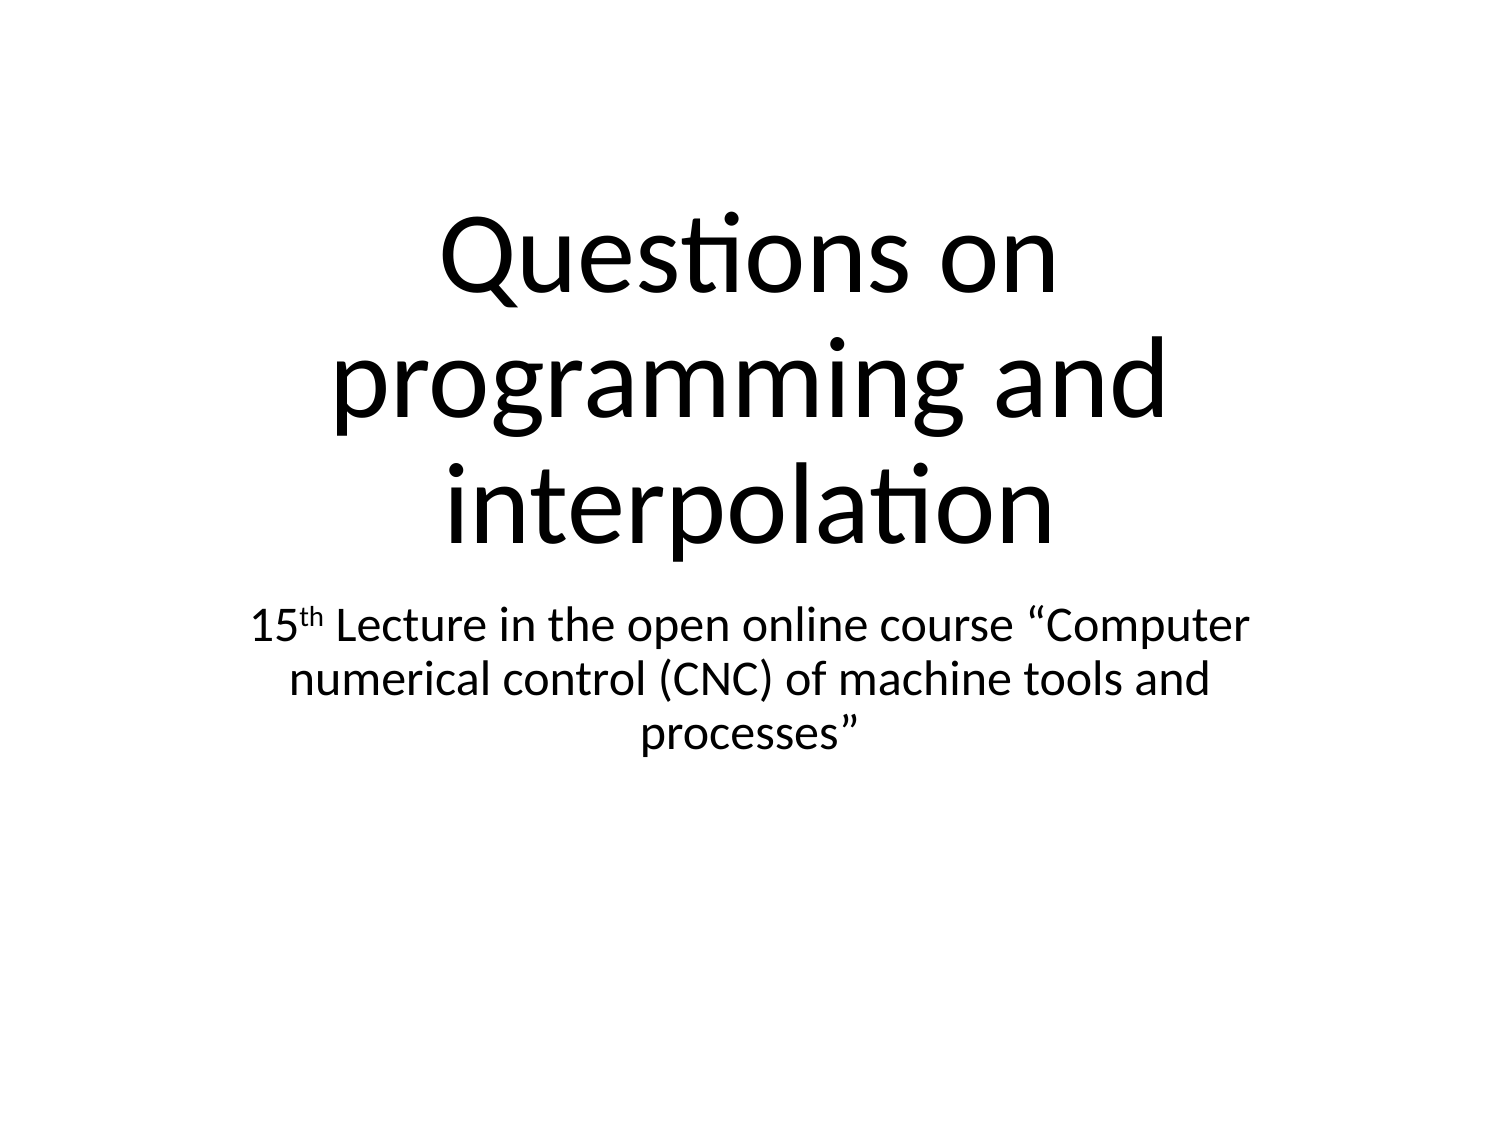

# Questions on programming and interpolation
15th Lecture in the open online course “Computer numerical control (CNC) of machine tools and processes”